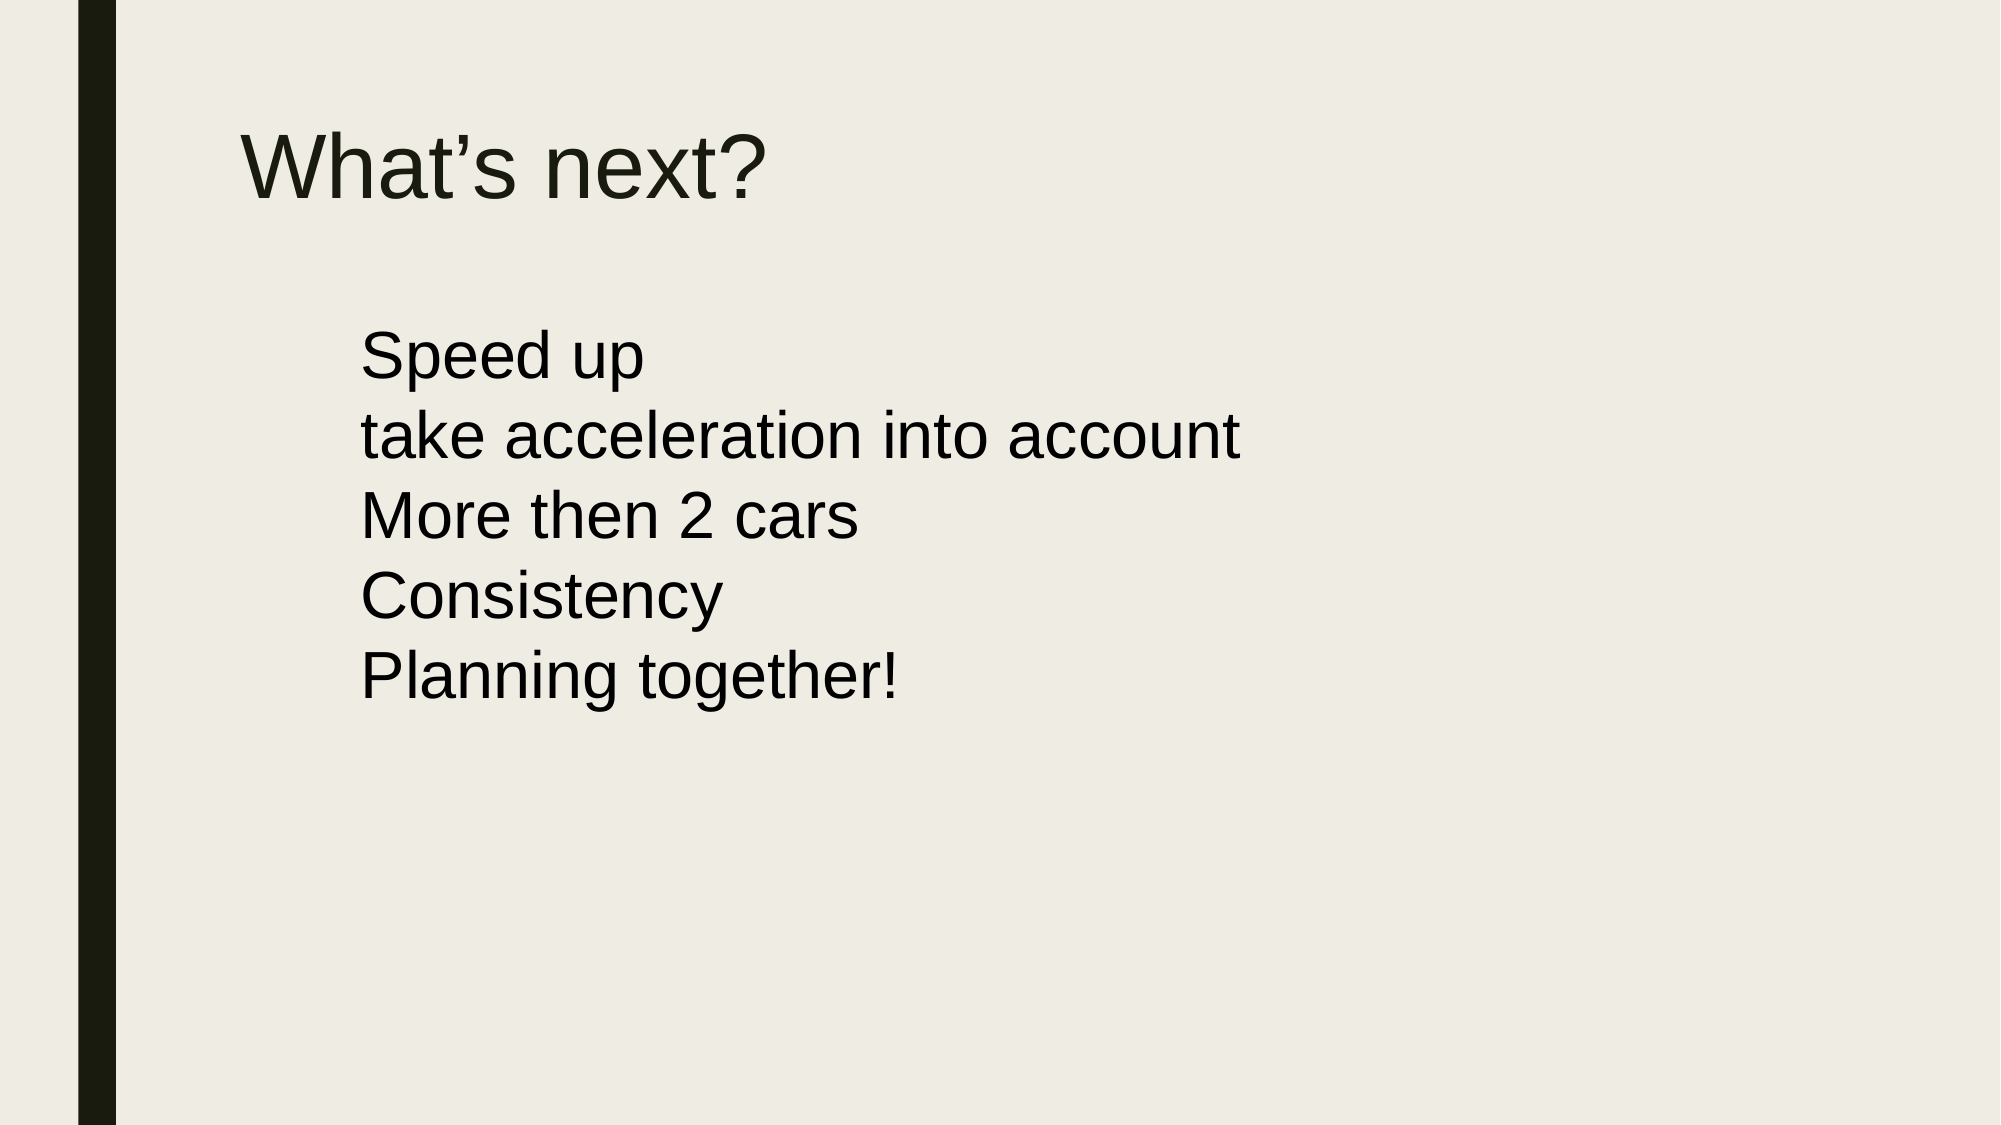

# What’s next?
Speed up
take acceleration into account
More then 2 cars
Consistency
Planning together!